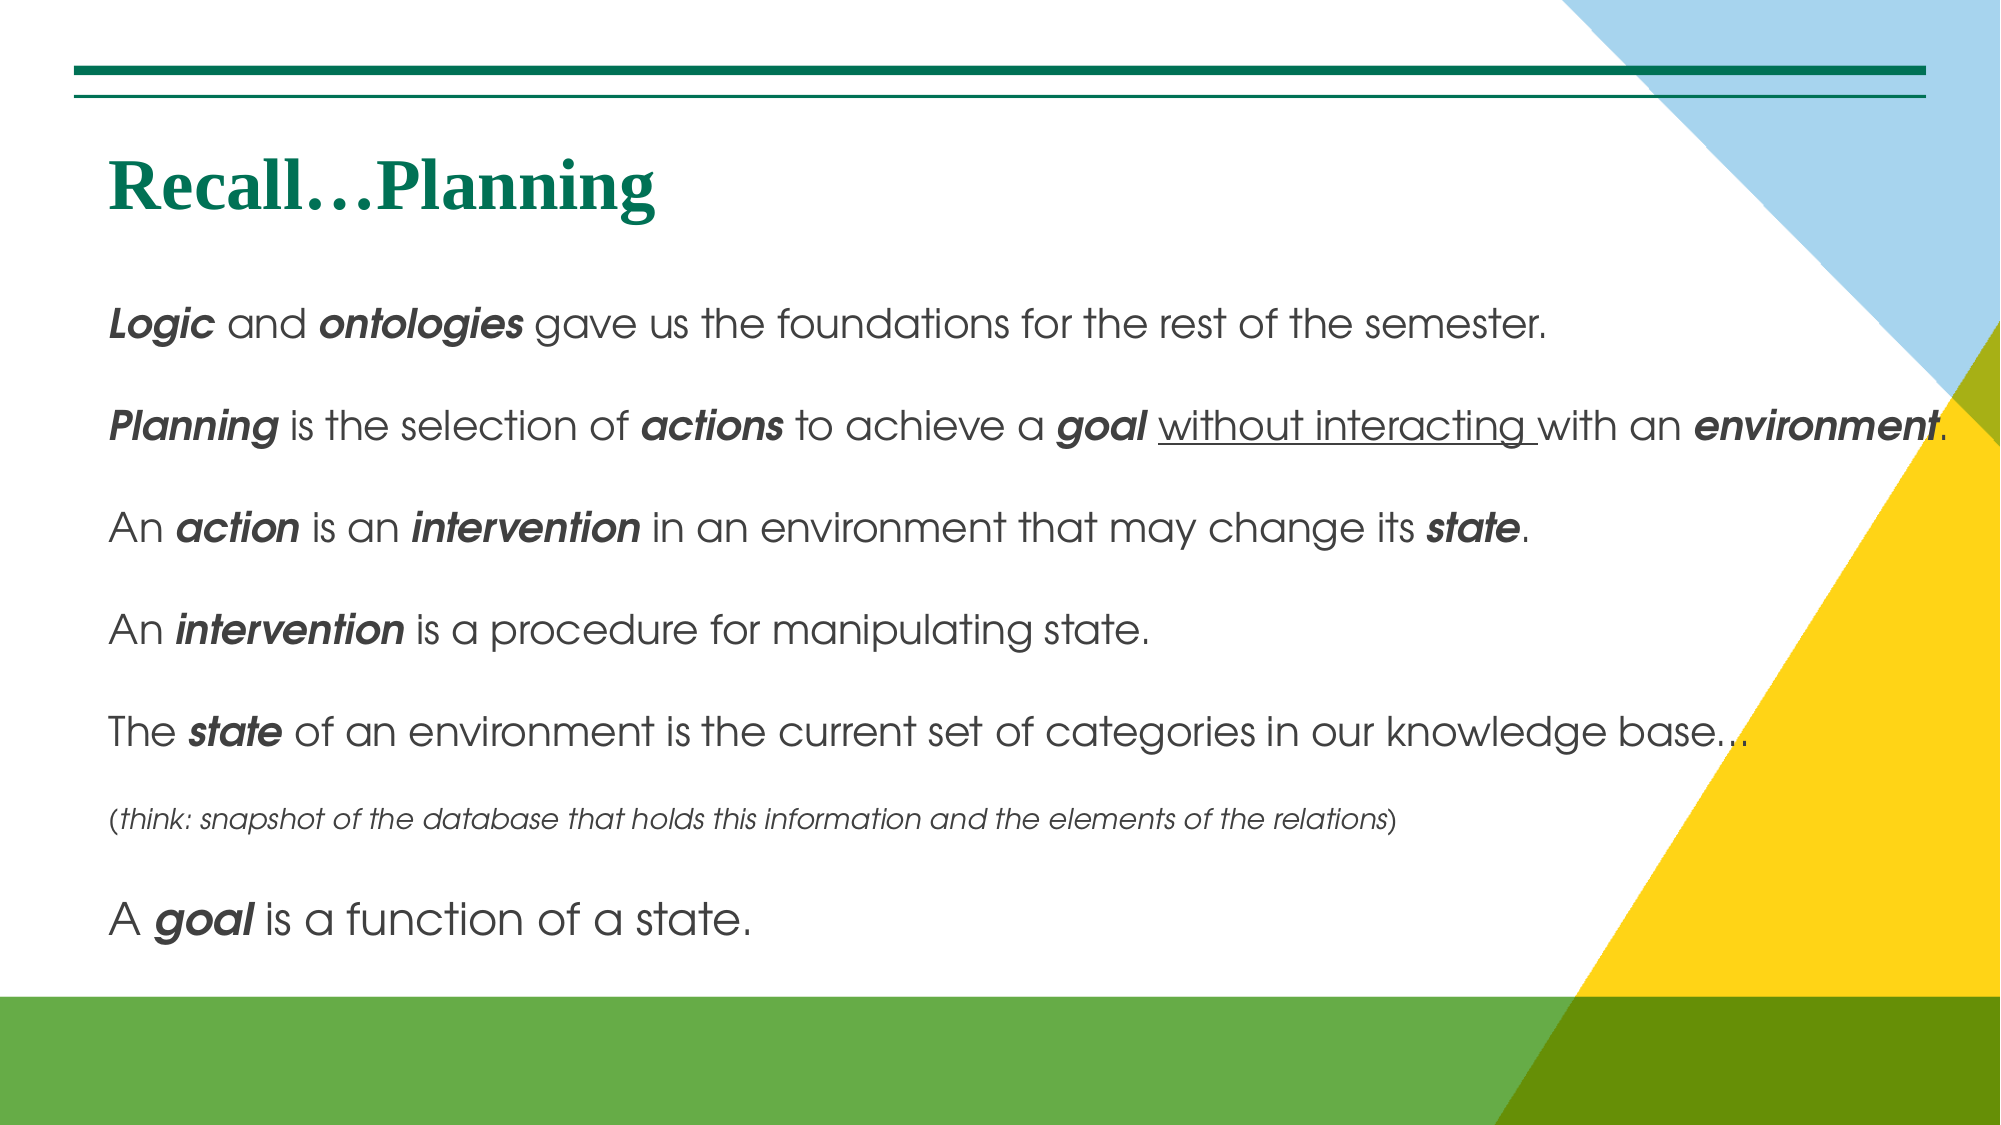

# Recall…Planning
Logic and ontologies gave us the foundations for the rest of the semester.
Planning is the selection of actions to achieve a goal without interacting with an environment.
An action is an intervention in an environment that may change its state.
An intervention is a procedure for manipulating state.
The state of an environment is the current set of categories in our knowledge base…
(think: snapshot of the database that holds this information and the elements of the relations)
A goal is a function of a state.